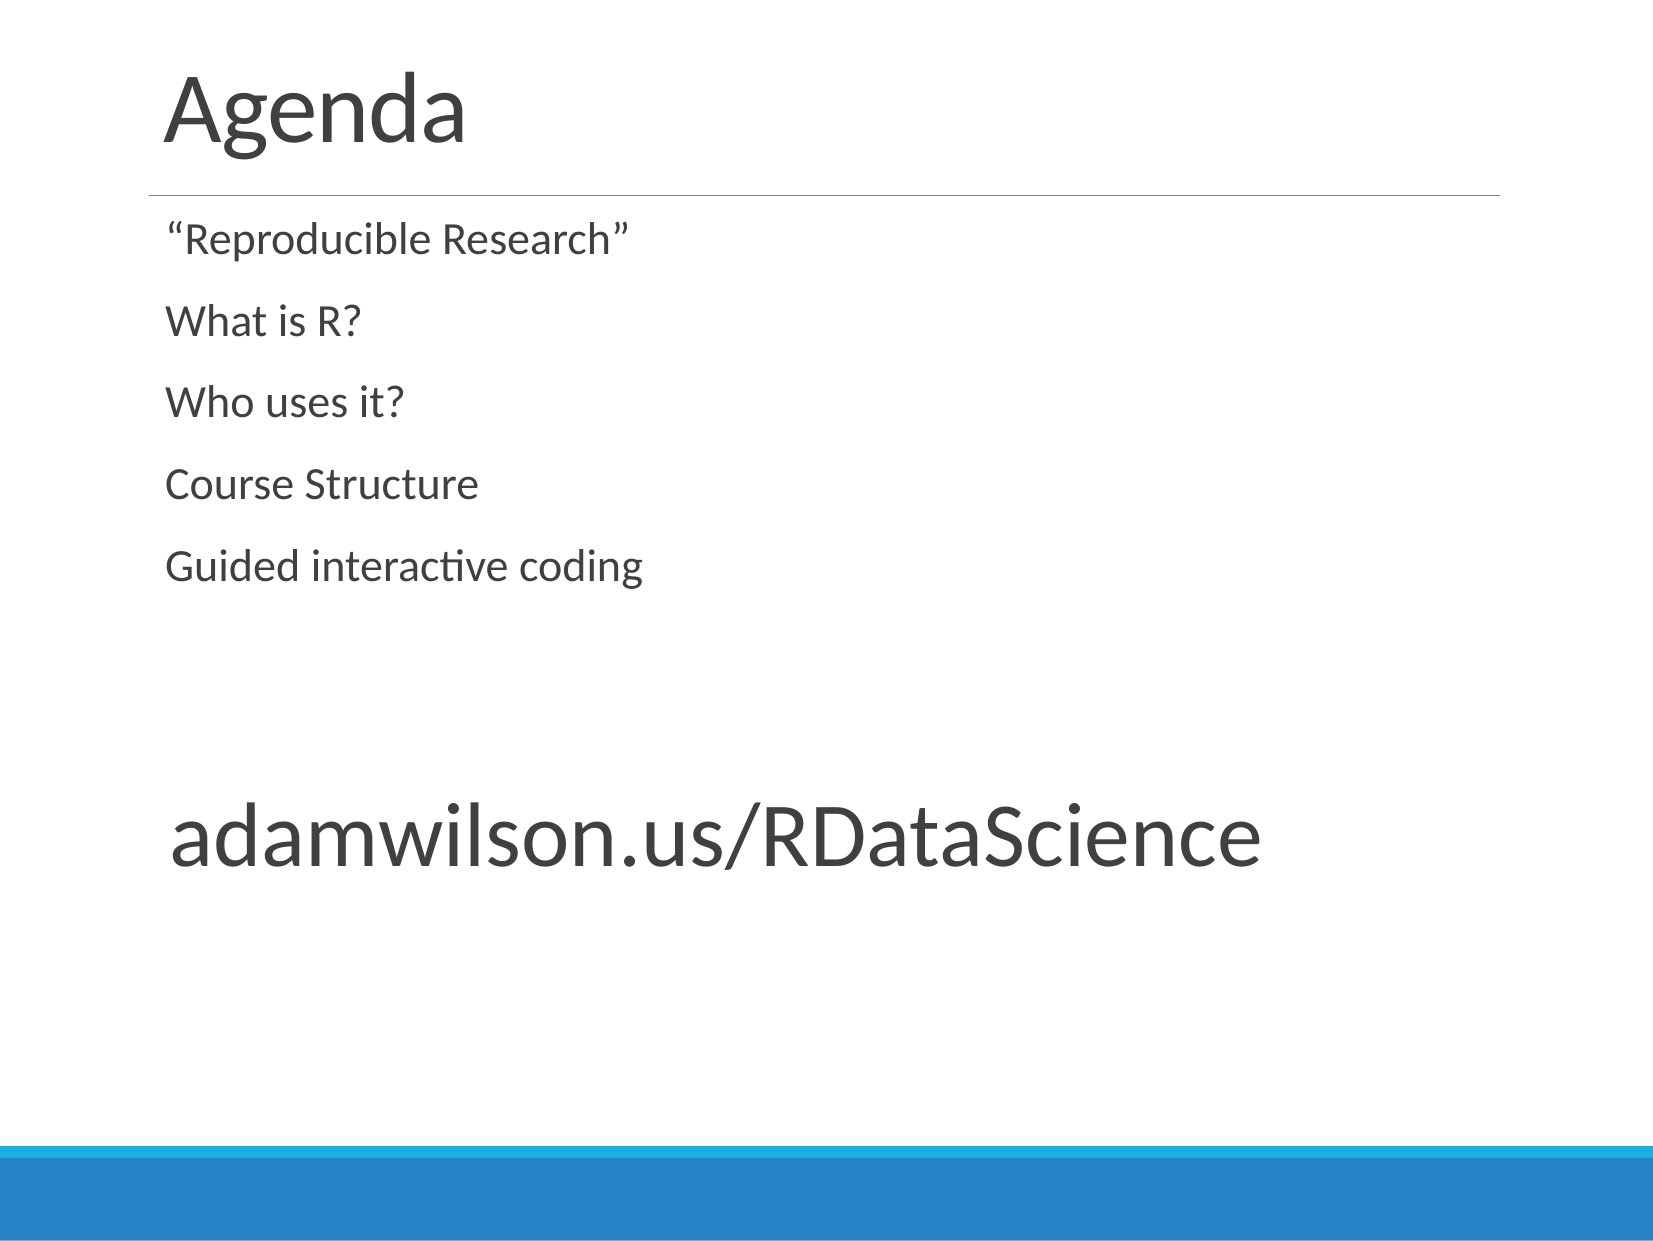

# Agenda
“Reproducible Research”
What is R?
Who uses it?
Course Structure
Guided interactive coding

adamwilson.us/RDataScience